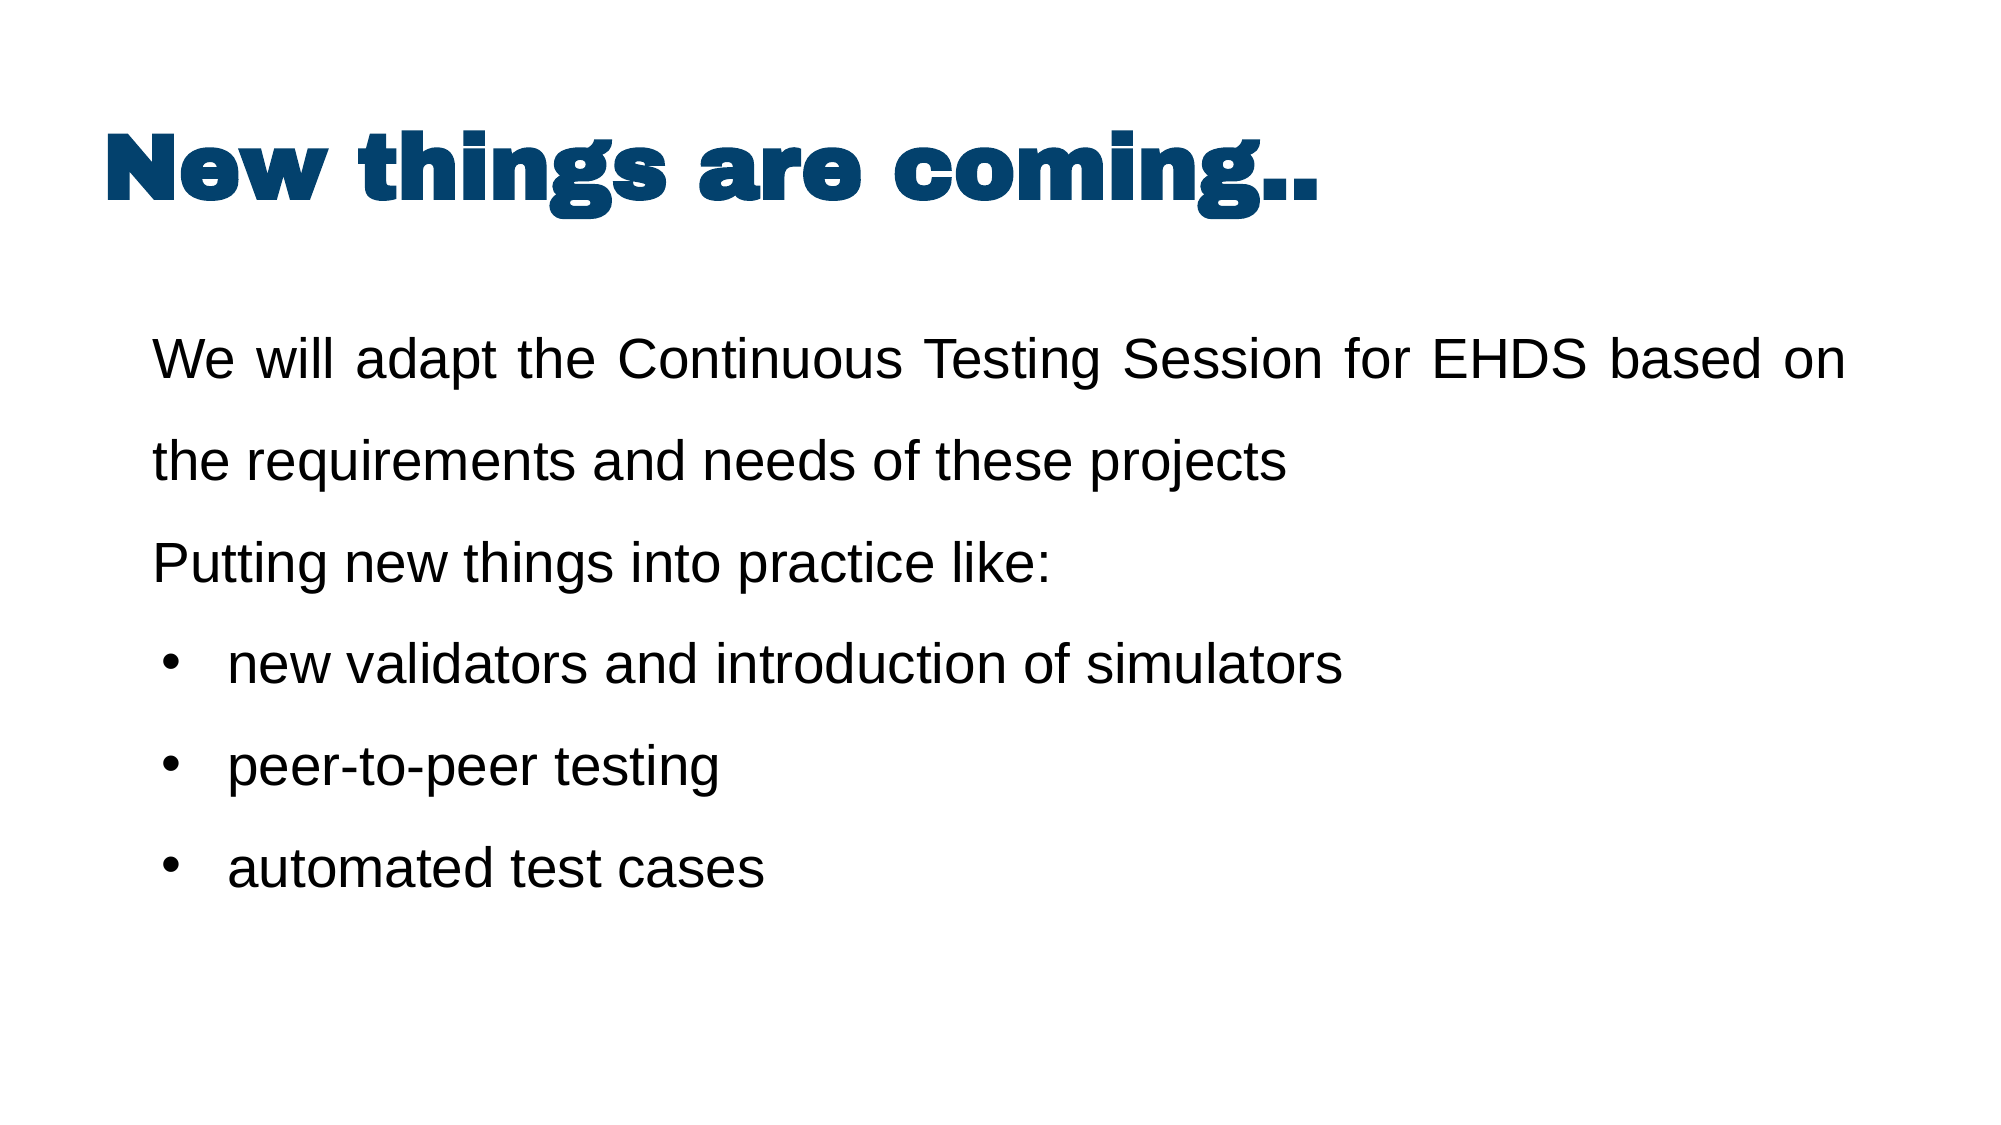

# New things are coming..
We will adapt the Continuous Testing Session for EHDS based on the requirements and needs of these projects
Putting new things into practice like:
new validators and introduction of simulators
peer-to-peer testing
automated test cases